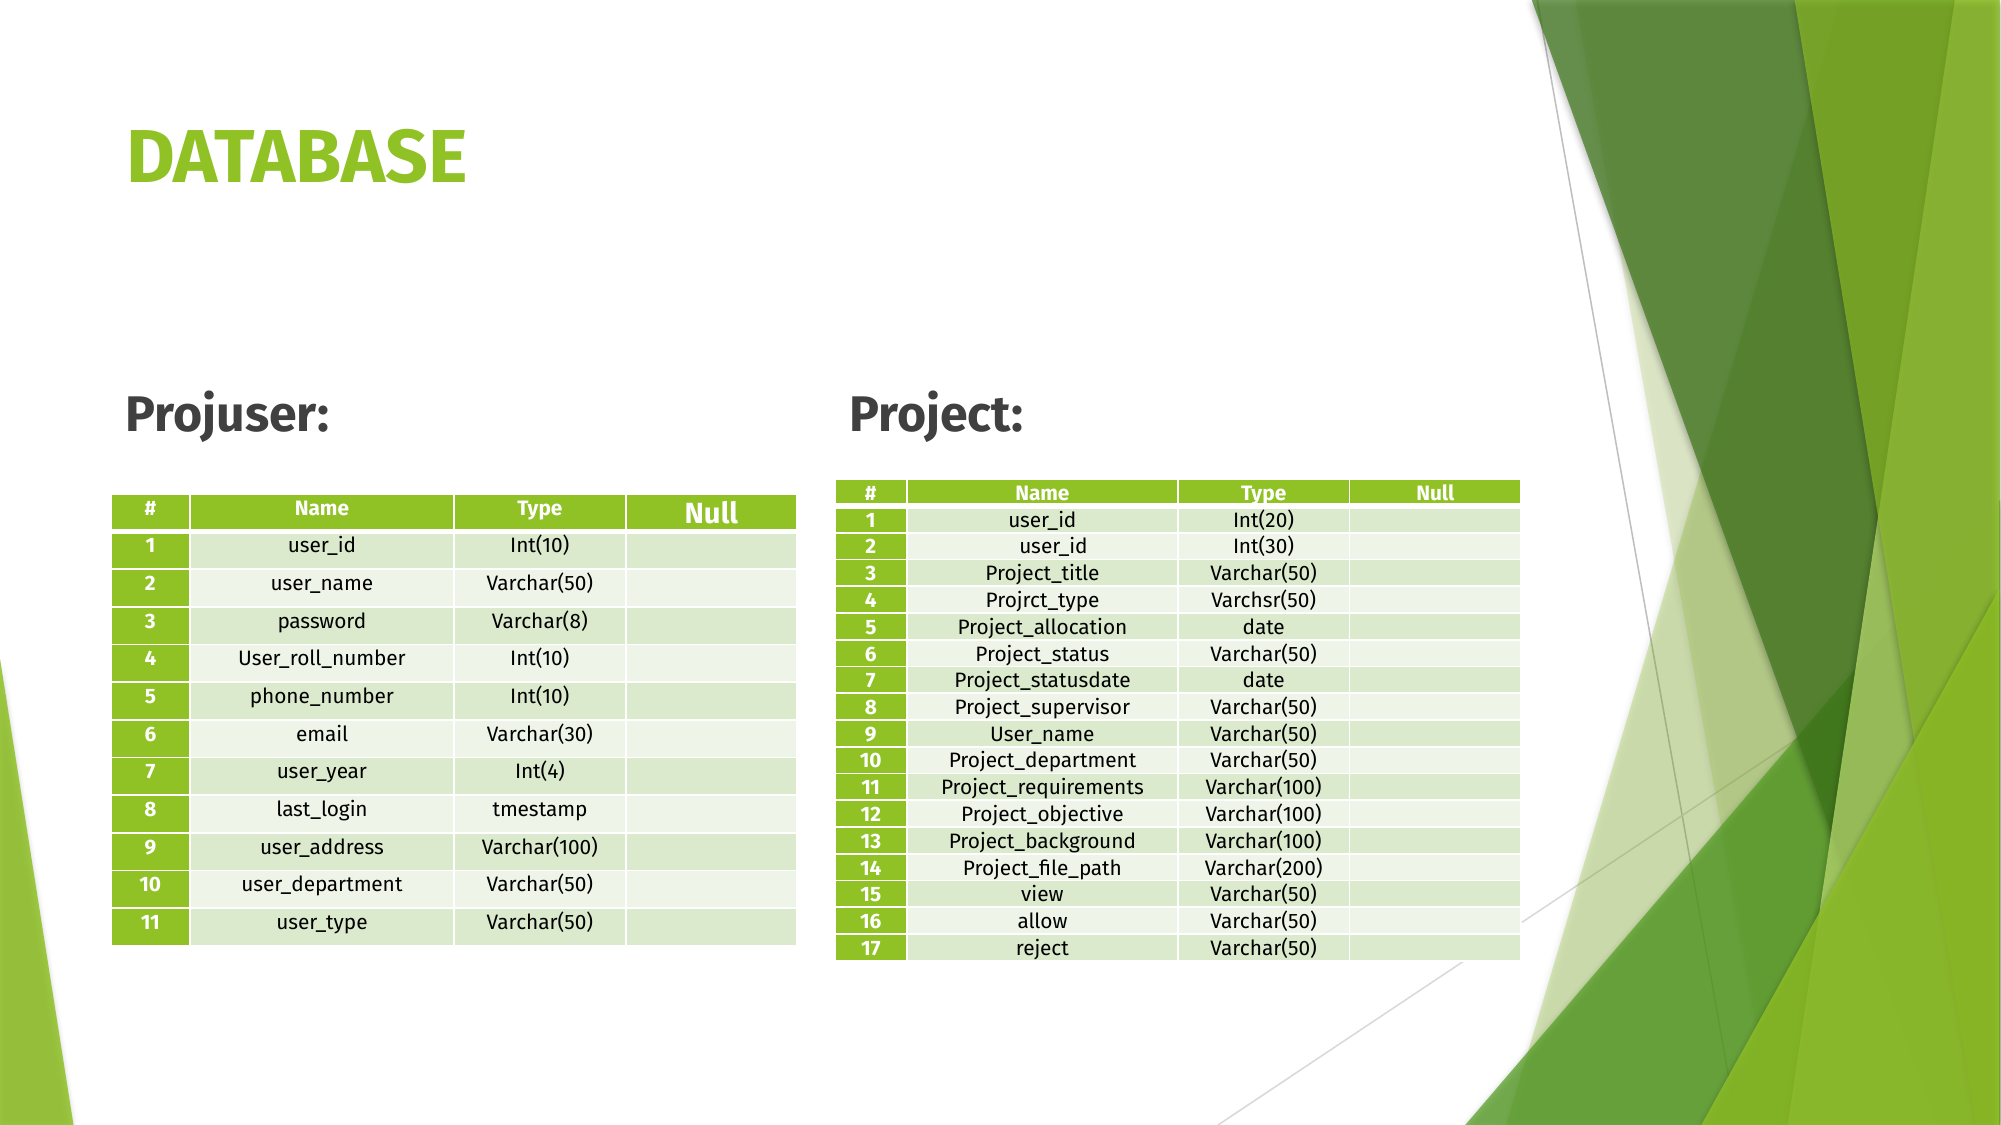

# DATABASE
Projuser:
Project:
| # | Name | Type | Null |
| --- | --- | --- | --- |
| 1 | user\_id | Int(20) |  |
| 2 | user\_id | Int(30) |  |
| 3 | Project\_title | Varchar(50) |  |
| 4 | Projrct\_type | Varchsr(50) |  |
| 5 | Project\_allocation | date |  |
| 6 | Project\_status | Varchar(50) |  |
| 7 | Project\_statusdate | date |  |
| 8 | Project\_supervisor | Varchar(50) |  |
| 9 | User\_name | Varchar(50) |  |
| 10 | Project\_department | Varchar(50) |  |
| 11 | Project\_requirements | Varchar(100) |  |
| 12 | Project\_objective | Varchar(100) |  |
| 13 | Project\_background | Varchar(100) |  |
| 14 | Project\_file\_path | Varchar(200) |  |
| 15 | view | Varchar(50) |  |
| 16 | allow | Varchar(50) |  |
| 17 | reject | Varchar(50) |  |
| # | Name | Type | Null |
| --- | --- | --- | --- |
| 1 | user\_id | Int(10) |  |
| 2 | user\_name | Varchar(50) |  |
| 3 | password | Varchar(8) |  |
| 4 | User\_roll\_number | Int(10) |  |
| 5 | phone\_number | Int(10) |  |
| 6 | email | Varchar(30) |  |
| 7 | user\_year | Int(4) |  |
| 8 | last\_login | tmestamp |  |
| 9 | user\_address | Varchar(100) |  |
| 10 | user\_department | Varchar(50) |  |
| 11 | user\_type | Varchar(50) |  |